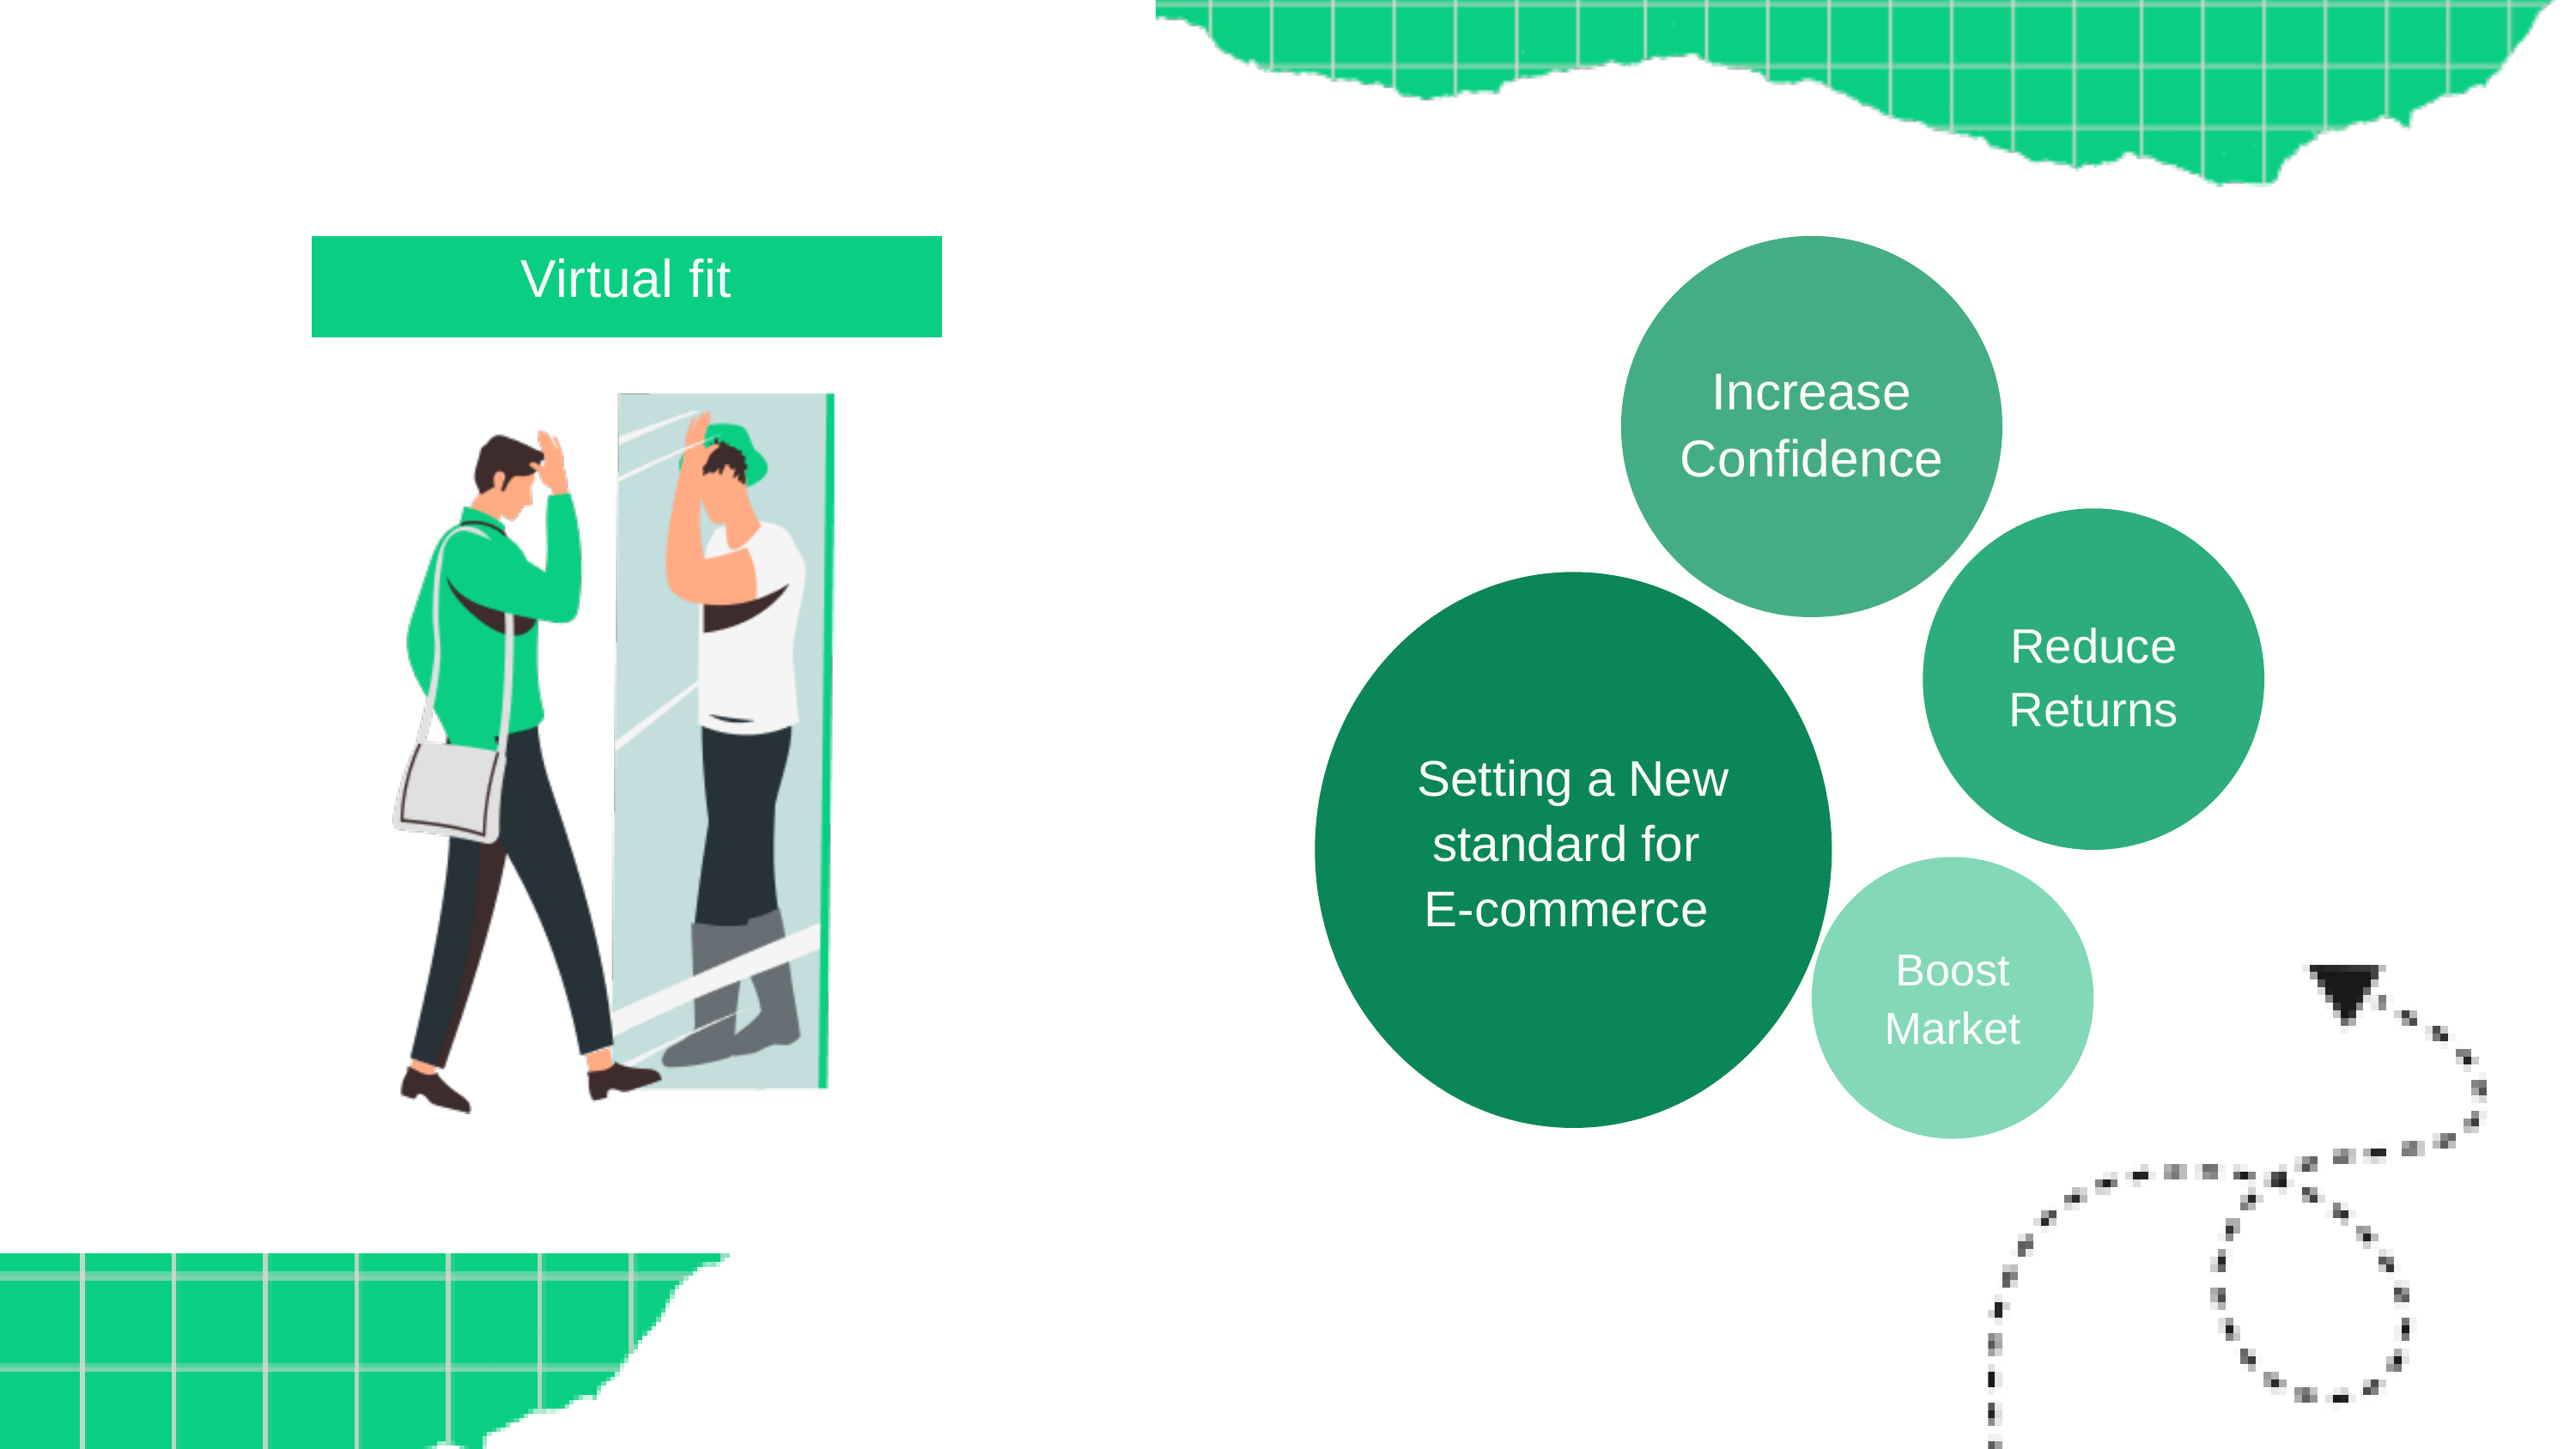

Virtual fit

Increase Confidence

Reduce Returns

Setting a New standard for
E-commerce

Boost Market